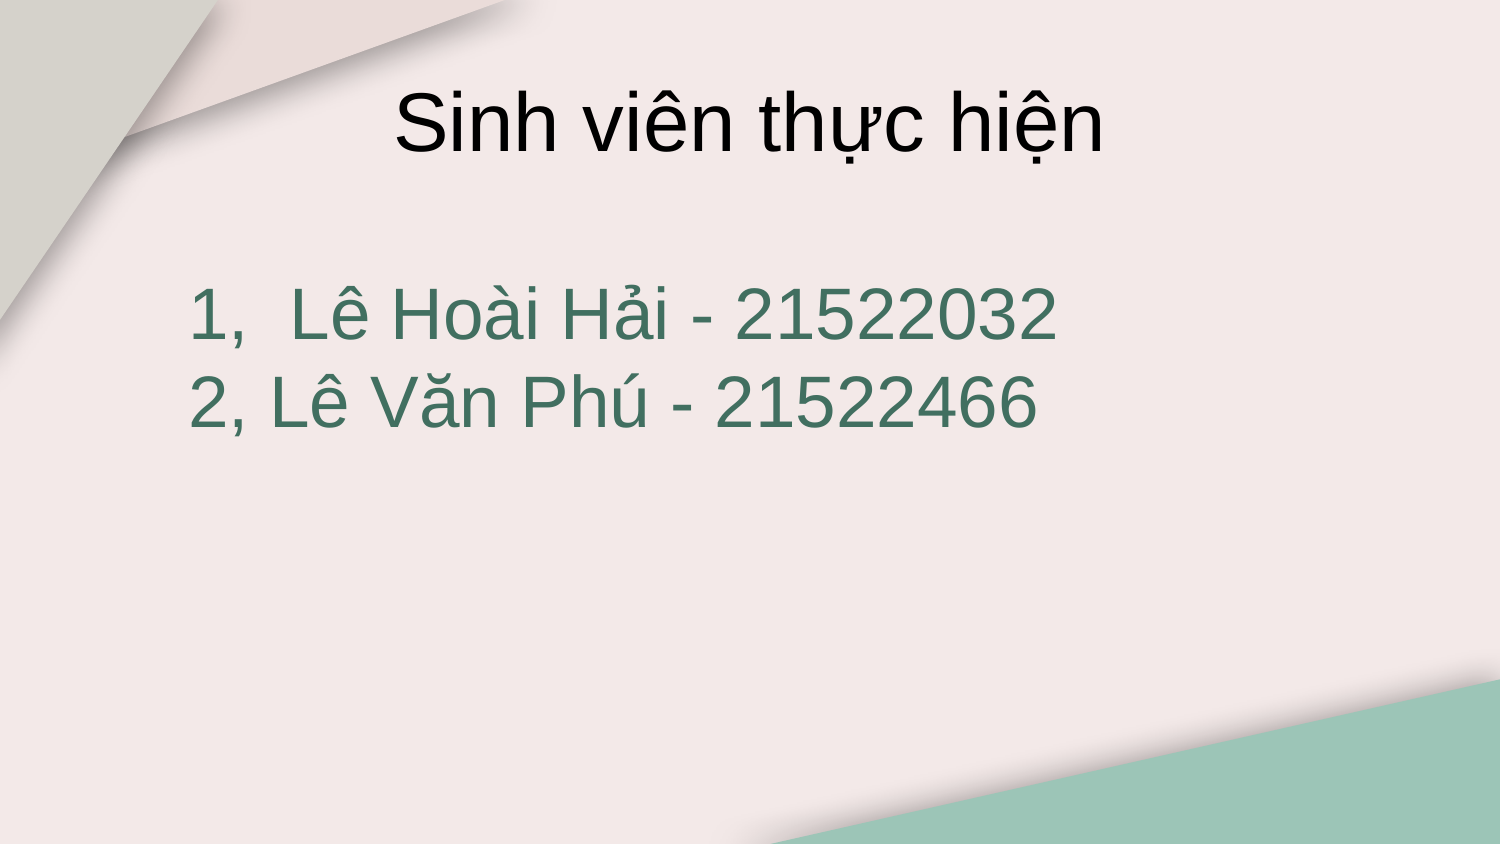

Sinh viên thực hiện
1,  Lê Hoài Hải - 21522032
2, Lê Văn Phú - 21522466